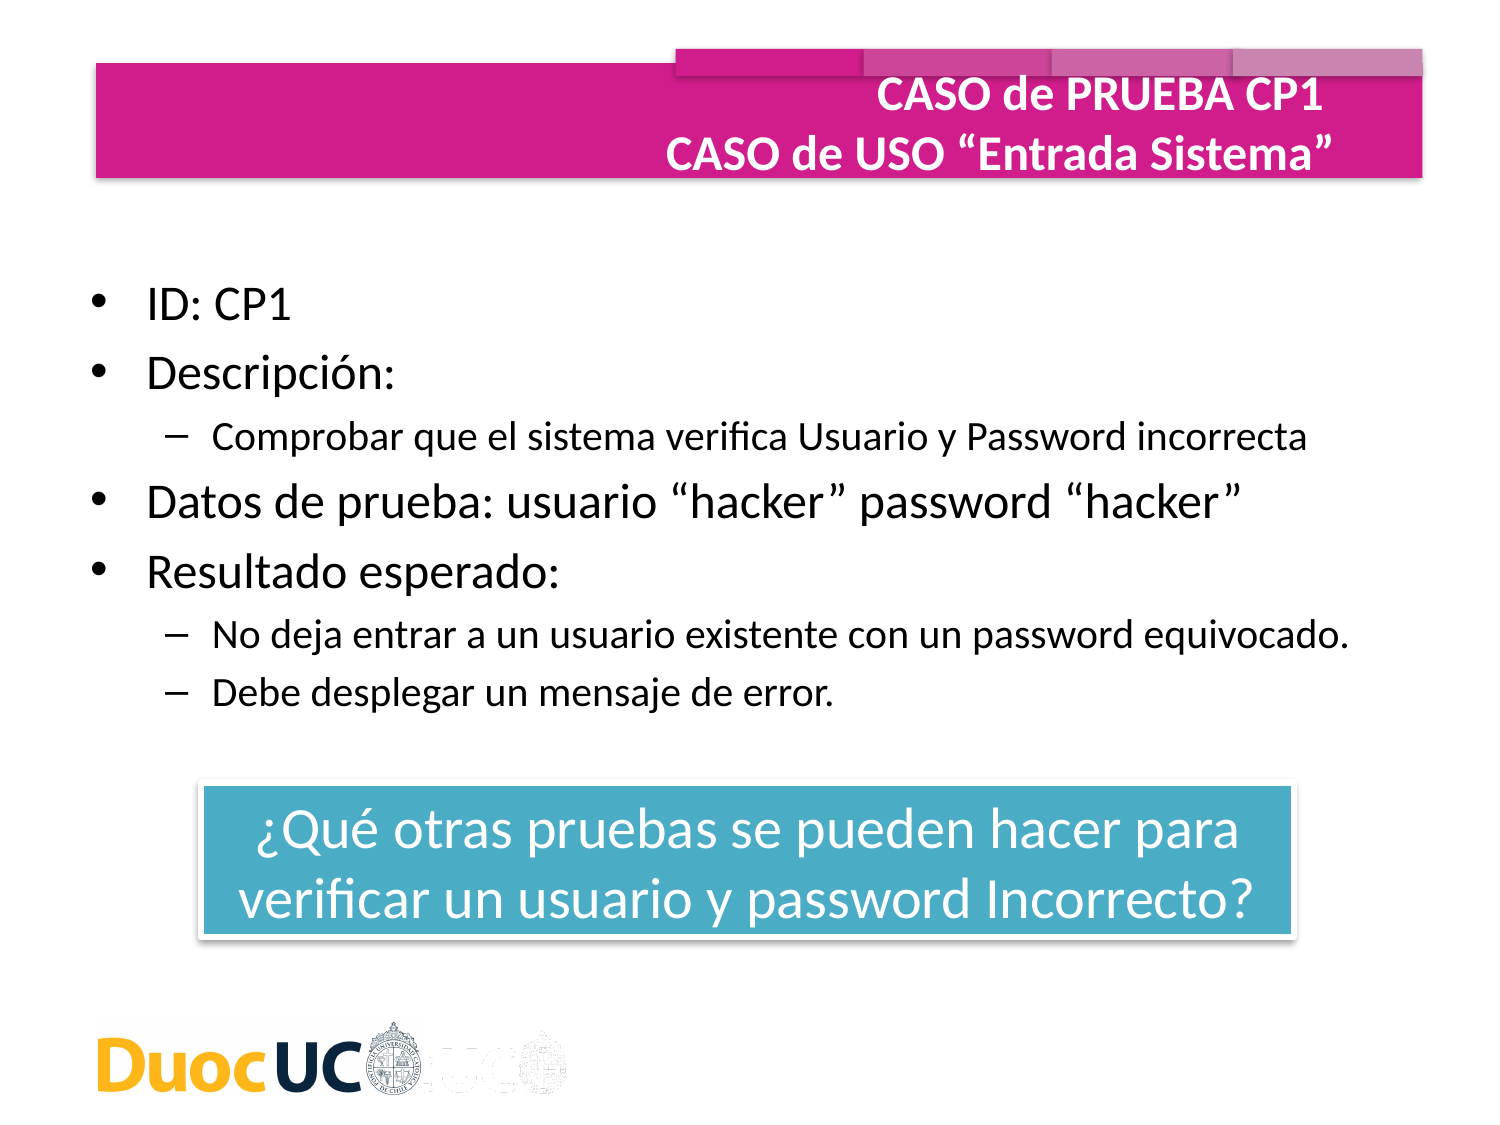

CASO de PRUEBA CP1
CASO de USO “Entrada Sistema”
ID: CP1
Descripción:
Comprobar que el sistema verifica Usuario y Password incorrecta
Datos de prueba: usuario “hacker” password “hacker”
Resultado esperado:
No deja entrar a un usuario existente con un password equivocado.
Debe desplegar un mensaje de error.
¿Qué otras pruebas se pueden hacer para verificar un usuario y password Incorrecto?